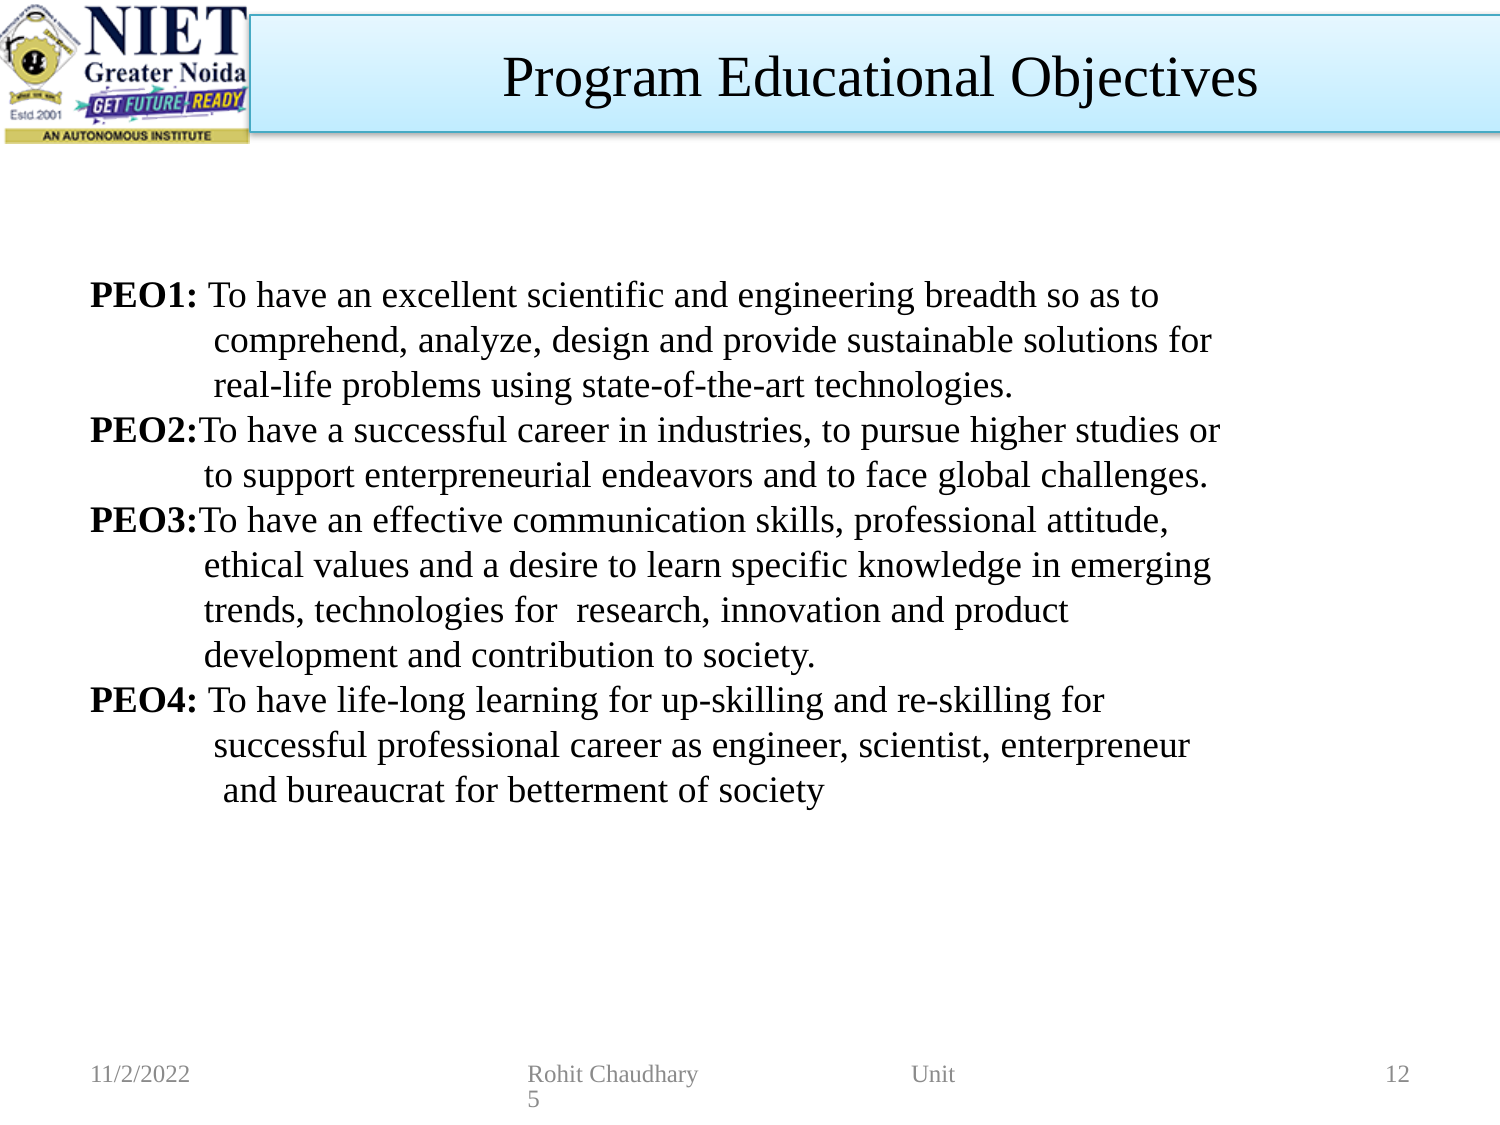

Program Educational Objectives
PEO1: To have an excellent scientific and engineering breadth so as to
             comprehend, analyze, design and provide sustainable solutions for
             real-life problems using state-of-the-art technologies.
PEO2:To have a successful career in industries, to pursue higher studies or
            to support enterpreneurial endeavors and to face global challenges.
PEO3:To have an effective communication skills, professional attitude,
            ethical values and a desire to learn specific knowledge in emerging
            trends, technologies for  research, innovation and product
            development and contribution to society.
PEO4: To have life-long learning for up-skilling and re-skilling for
             successful professional career as engineer, scientist, enterpreneur
              and bureaucrat for betterment of society

11/2/2022
Rohit Chaudhary                                  Unit 5
12